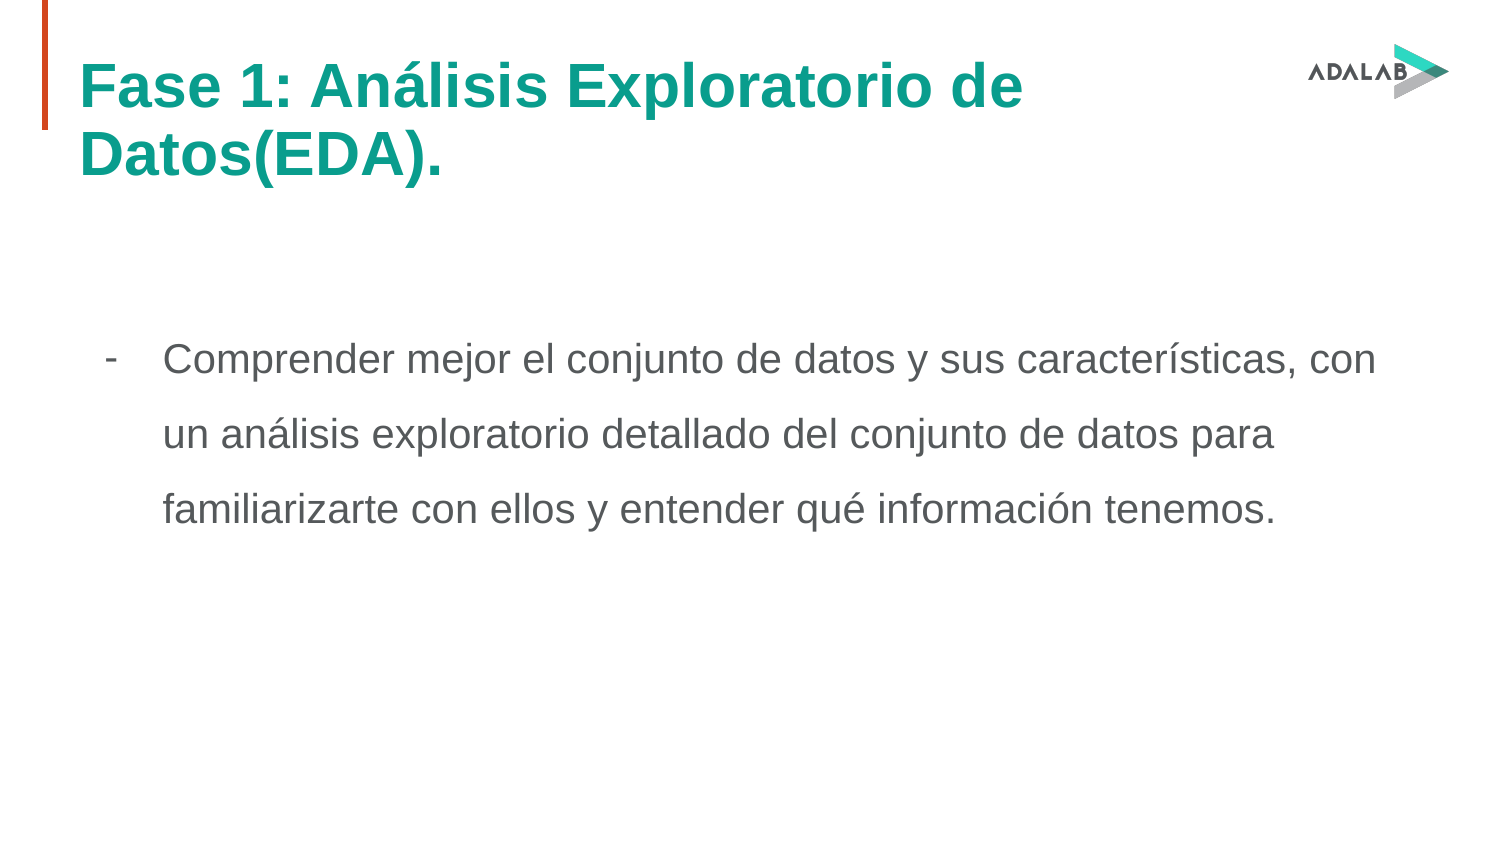

# Fase 1: Análisis Exploratorio de Datos(EDA).

Comprender mejor el conjunto de datos y sus características, con un análisis exploratorio detallado del conjunto de datos para familiarizarte con ellos y entender qué información tenemos.